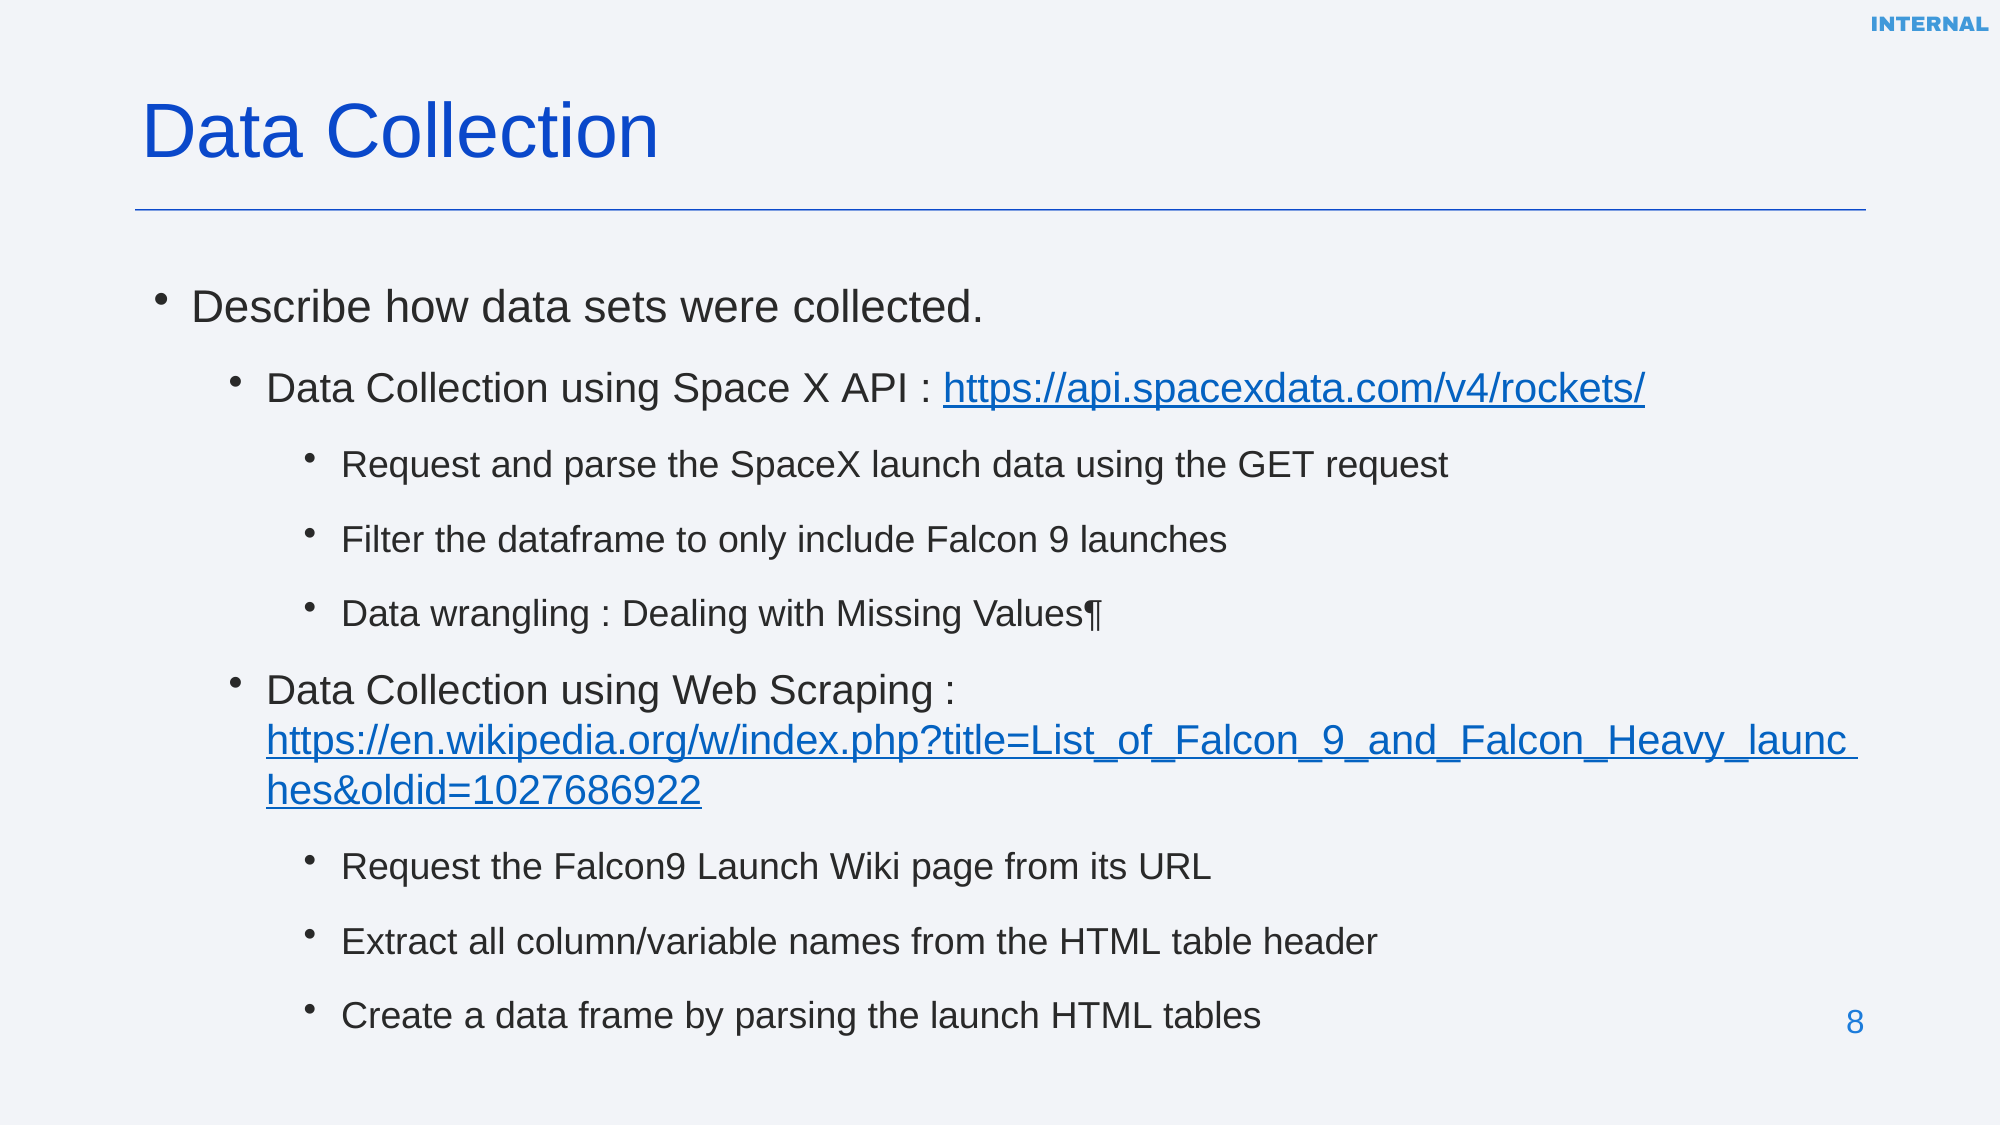

# Data Collection
Describe how data sets were collected.
Data Collection using Space X API : https://api.spacexdata.com/v4/rockets/
Request and parse the SpaceX launch data using the GET request
Filter the dataframe to only include Falcon 9 launches
Data wrangling : Dealing with Missing Values¶
Data Collection using Web Scraping : https://en.wikipedia.org/w/index.php?title=List_of_Falcon_9_and_Falcon_Heavy_launc hes&oldid=1027686922
Request the Falcon9 Launch Wiki page from its URL
Extract all column/variable names from the HTML table header
Create a data frame by parsing the launch HTML tables
8